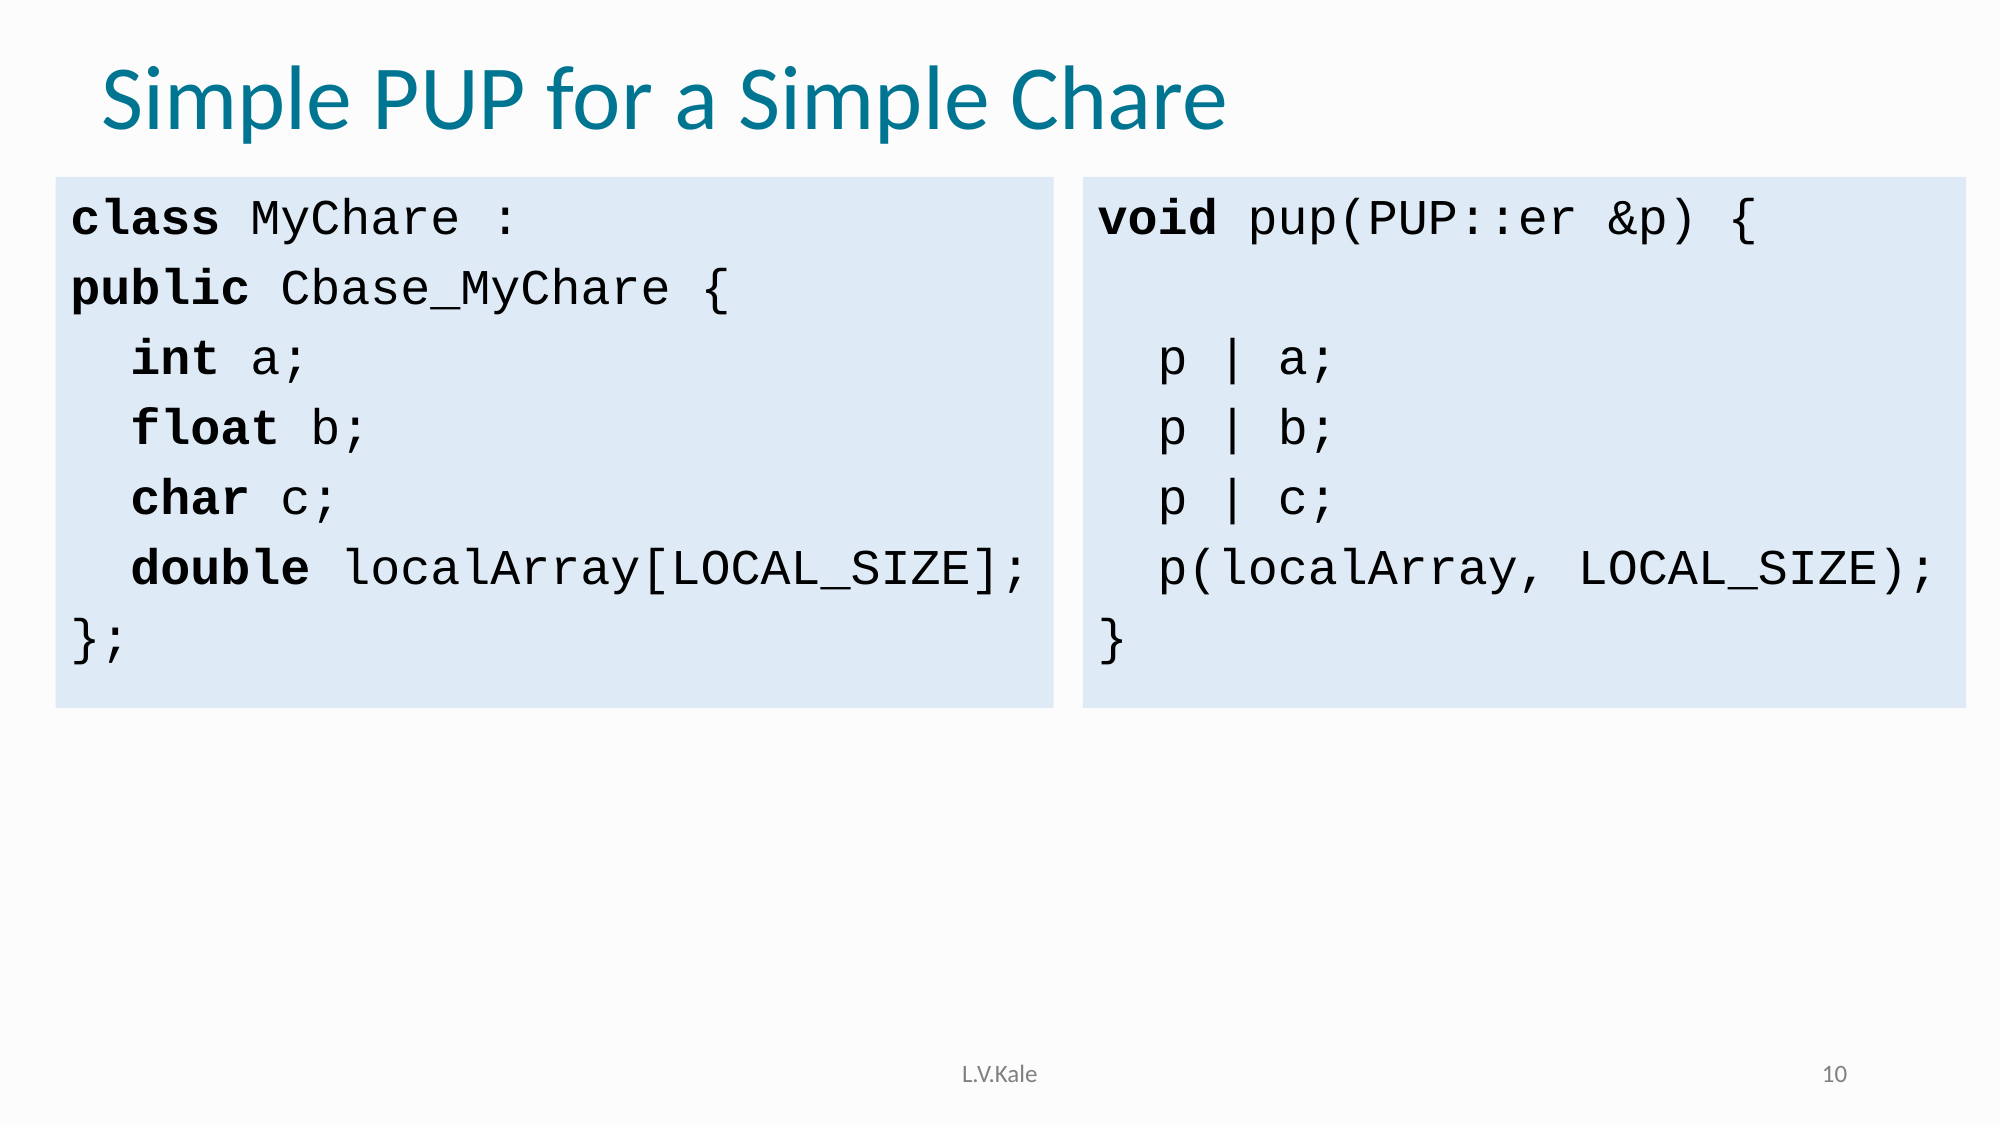

# Simple PUP for a Simple Chare
class MyChare :
public Cbase_MyChare {
  int a;
  float b;
  char c;
  double localArray[LOCAL_SIZE];
};
void pup(PUP::er &p) {

  p | a;
  p | b;
  p | c;
  p(localArray, LOCAL_SIZE);
}
L.V.Kale
10